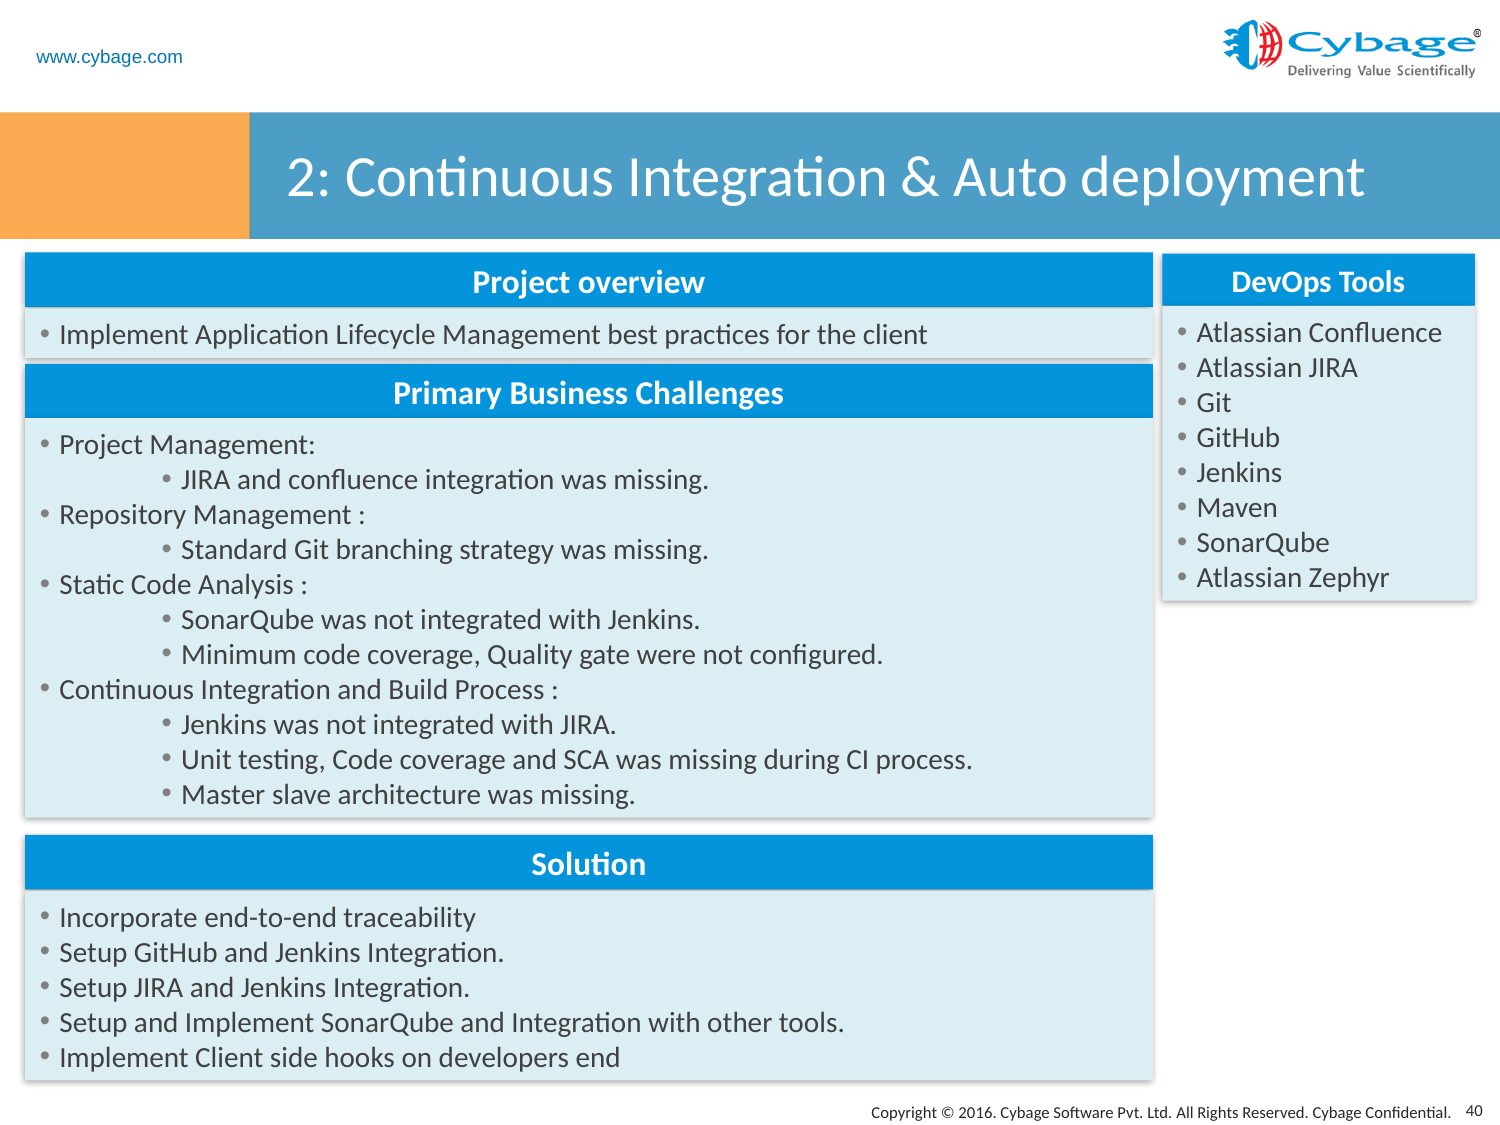

2: Continuous Integration & Auto deployment
Project overview
Implement Application Lifecycle Management best practices for the client
DevOps Tools
Atlassian Confluence
Atlassian JIRA
Git
GitHub
Jenkins
Maven
SonarQube
Atlassian Zephyr
Primary Business Challenges
Project Management:
JIRA and confluence integration was missing.
Repository Management :
Standard Git branching strategy was missing.
Static Code Analysis :
SonarQube was not integrated with Jenkins.
Minimum code coverage, Quality gate were not configured.
Continuous Integration and Build Process :
Jenkins was not integrated with JIRA.
Unit testing, Code coverage and SCA was missing during CI process.
Master slave architecture was missing.
Solution
Incorporate end-to-end traceability
Setup GitHub and Jenkins Integration.
Setup JIRA and Jenkins Integration.
Setup and Implement SonarQube and Integration with other tools.
Implement Client side hooks on developers end